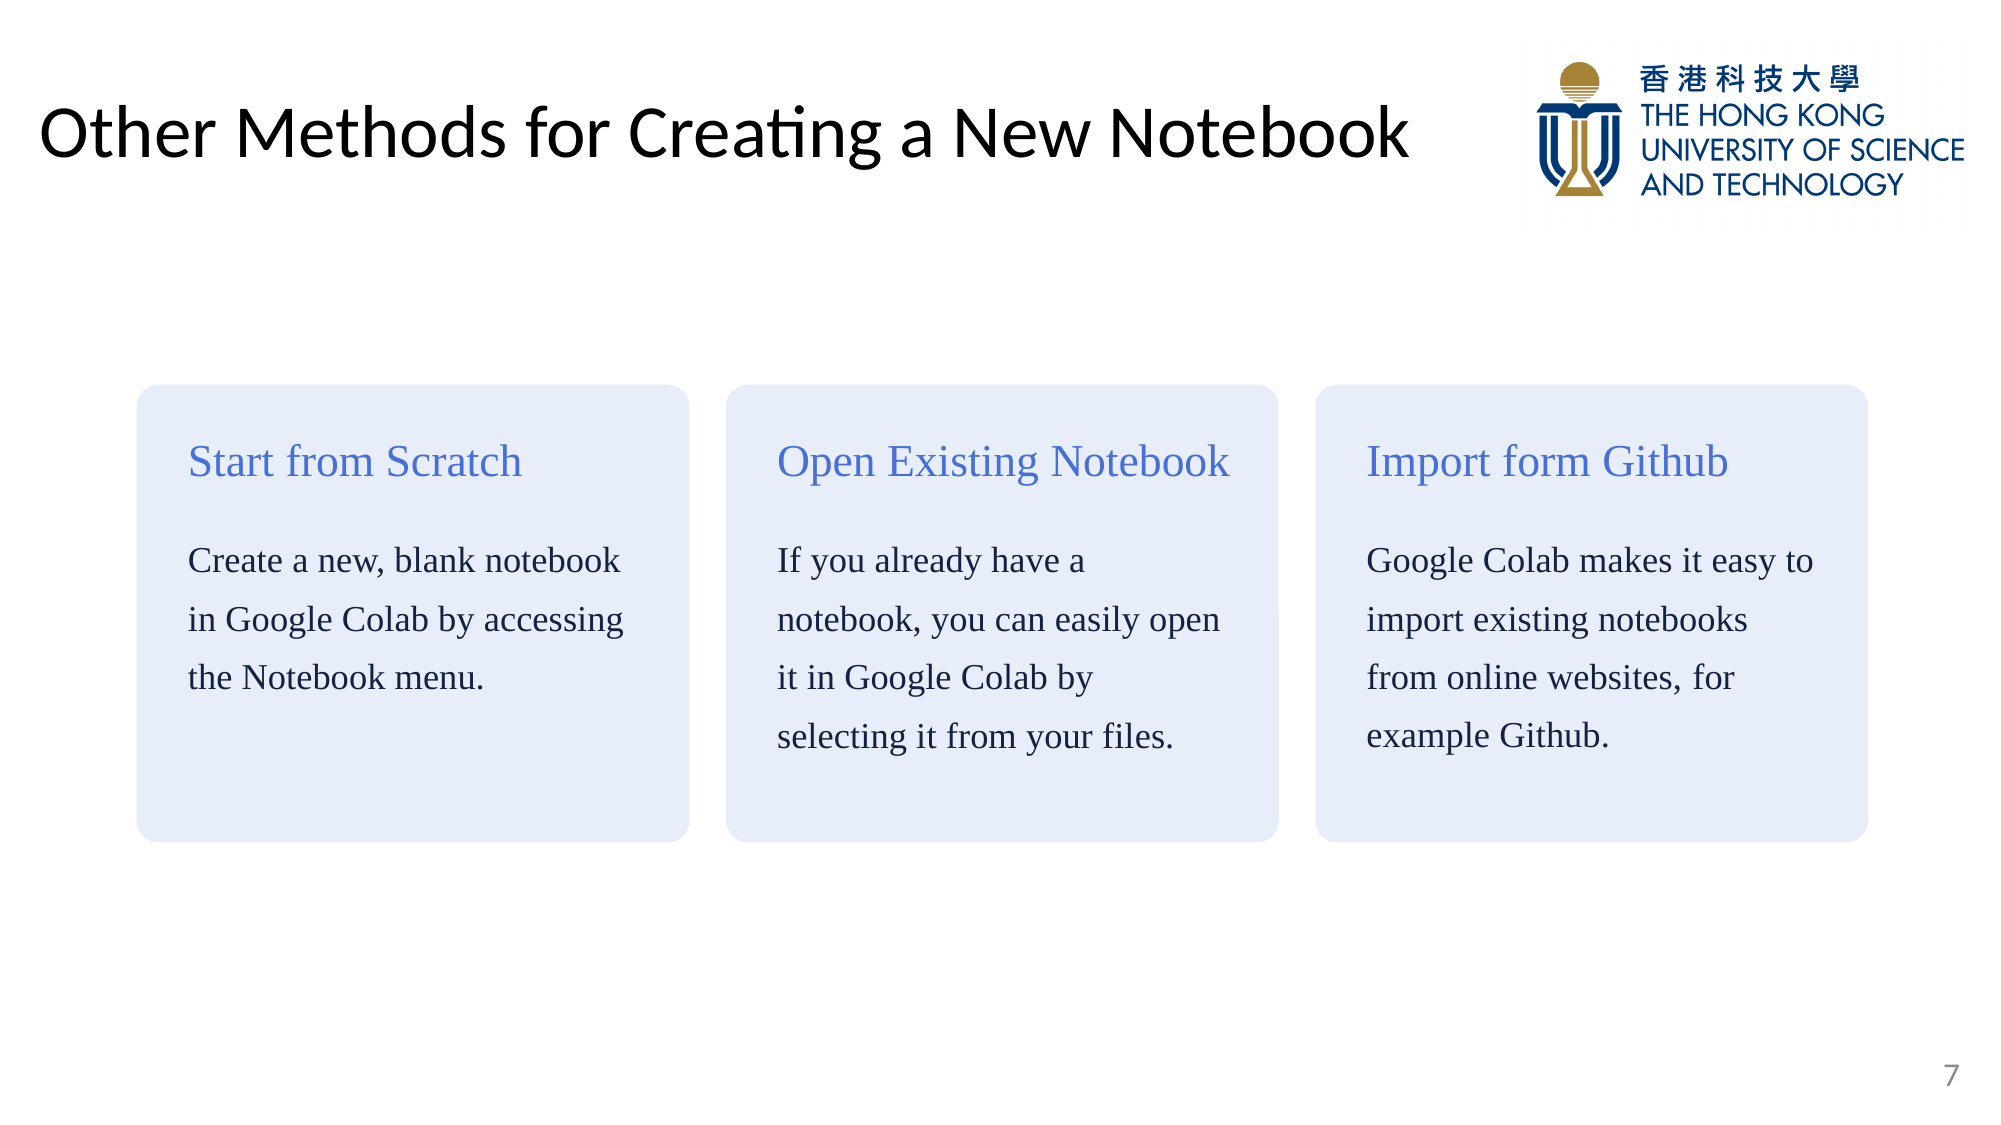

# Other Methods for Creating a New Notebook

Start from Scratch
Open Existing Notebook
Import form Github
Create a new, blank notebook in Google Colab by accessing the Notebook menu.
If you already have a notebook, you can easily open it in Google Colab by selecting it from your files.
Google Colab makes it easy to import existing notebooks from online websites, for example Github.
7